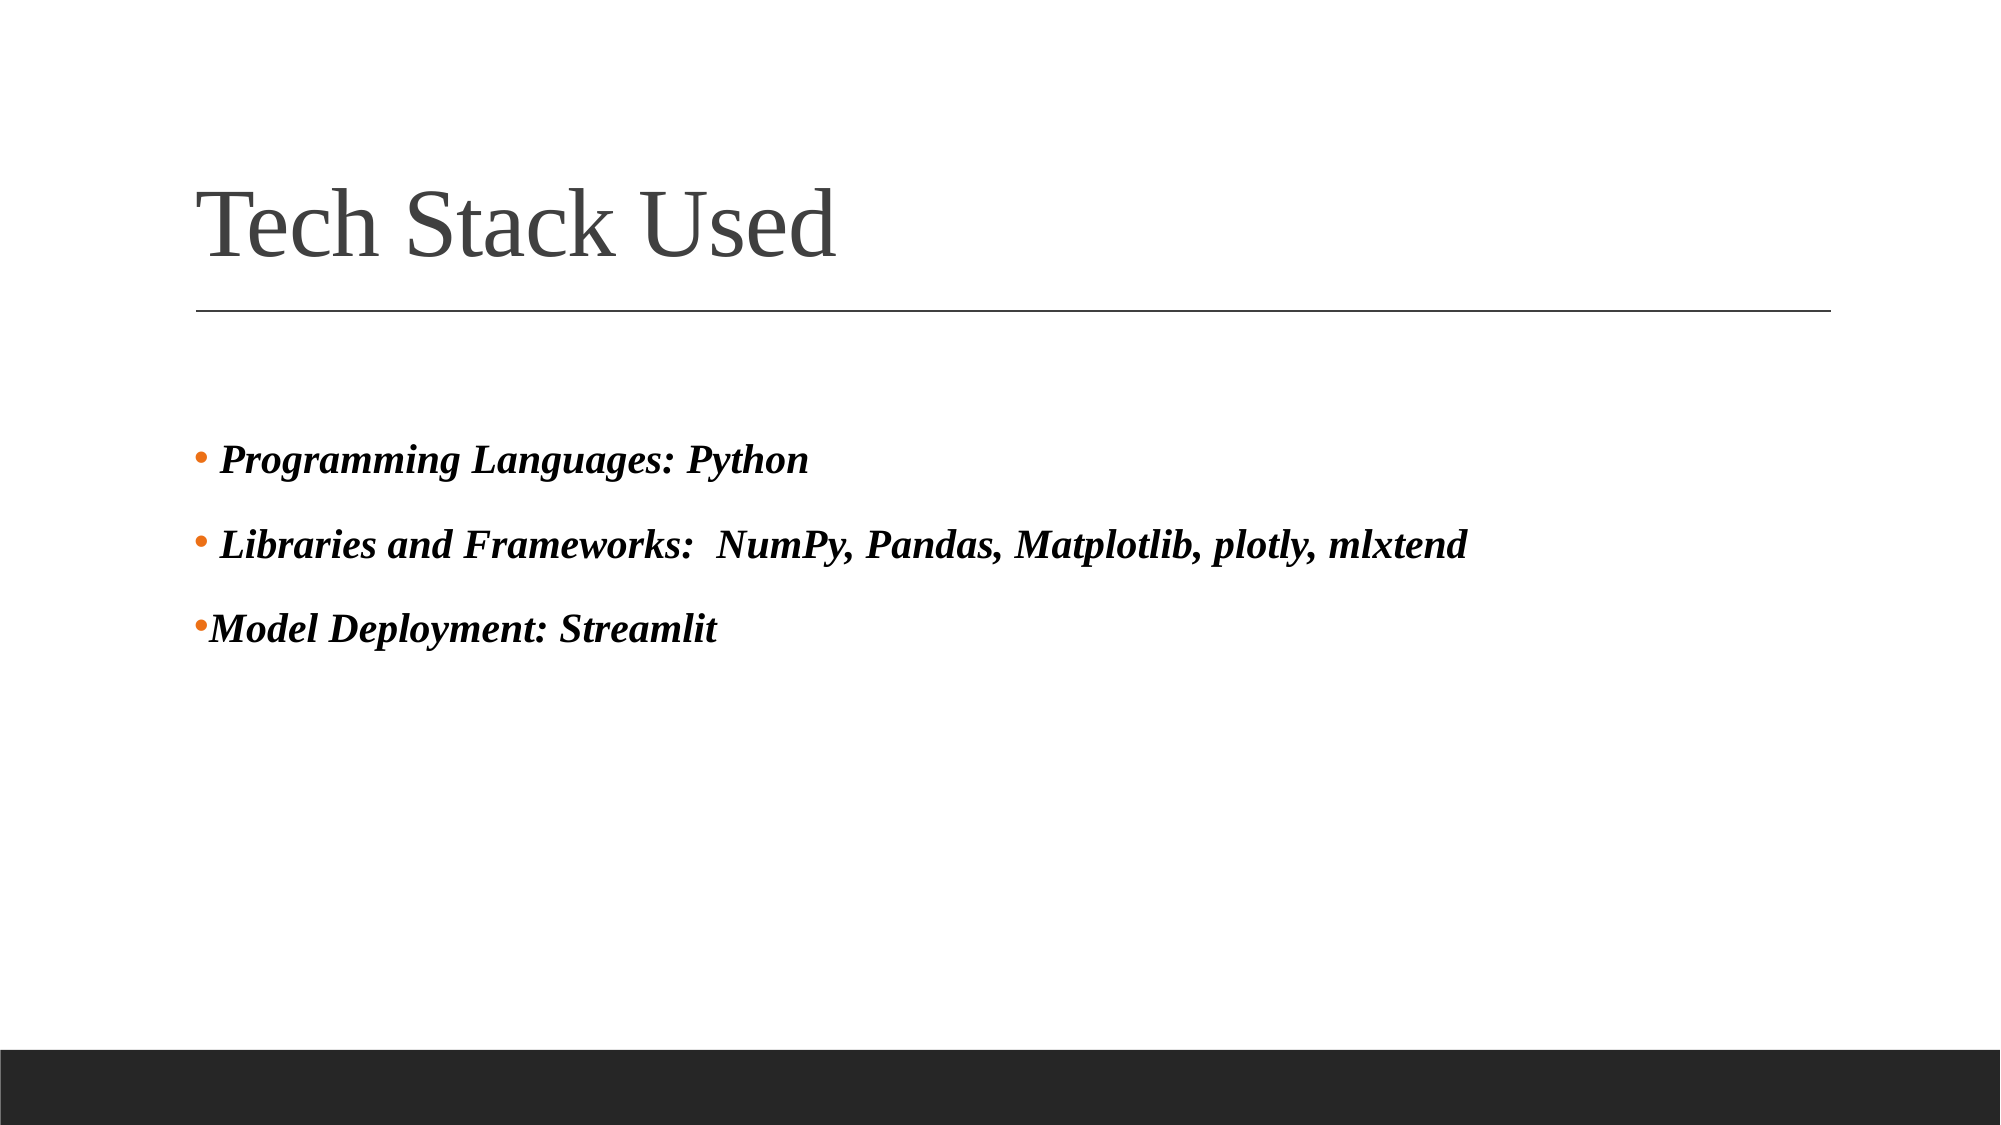

# Tech Stack Used
 Programming Languages: Python
 Libraries and Frameworks:  NumPy, Pandas, Matplotlib, plotly, mlxtend
Model Deployment: Streamlit